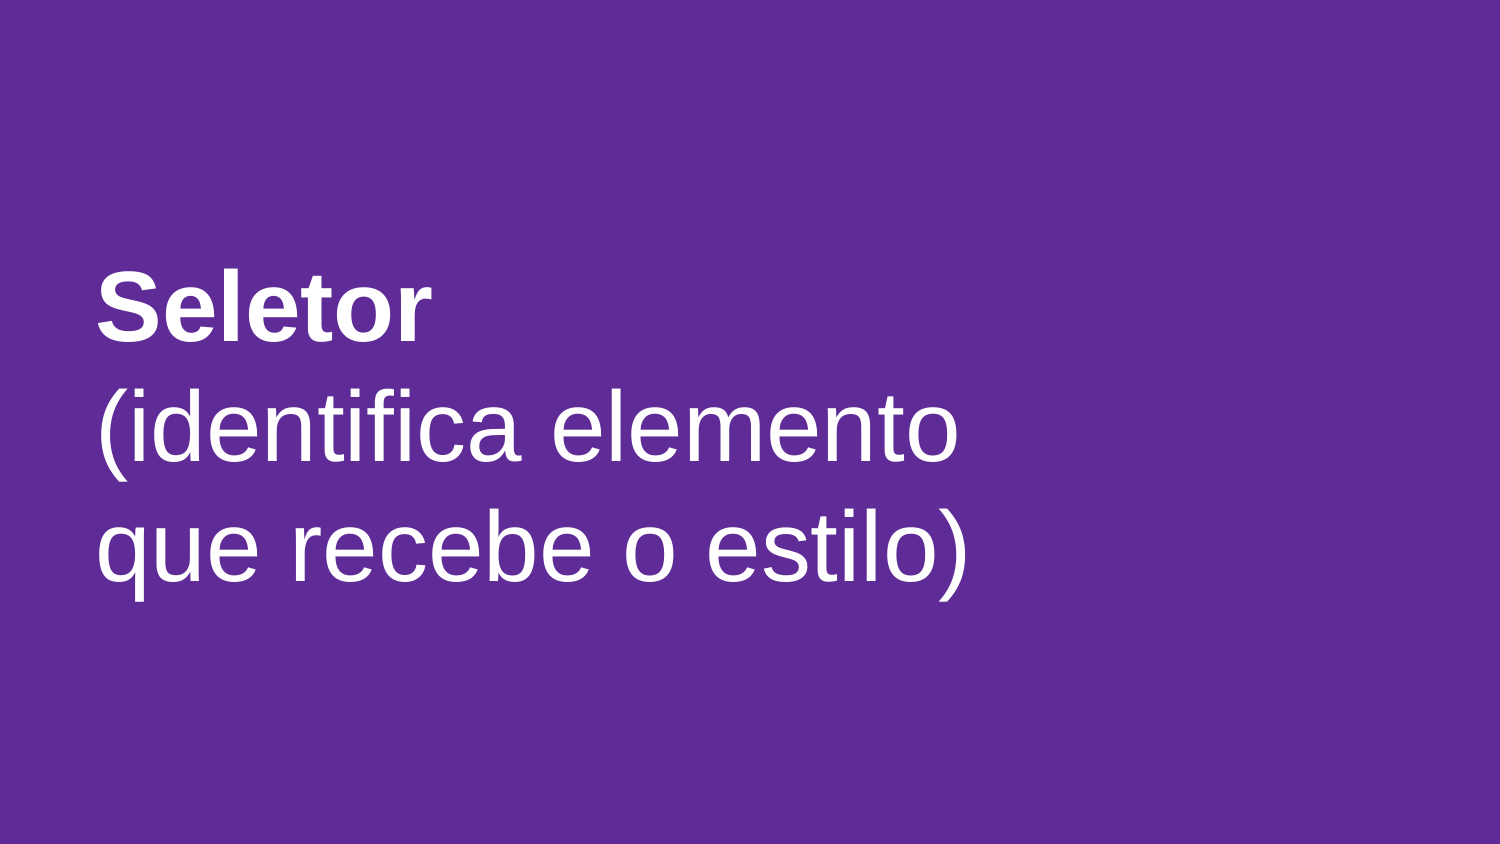

# Seletor (identifica elemento que recebe o estilo)